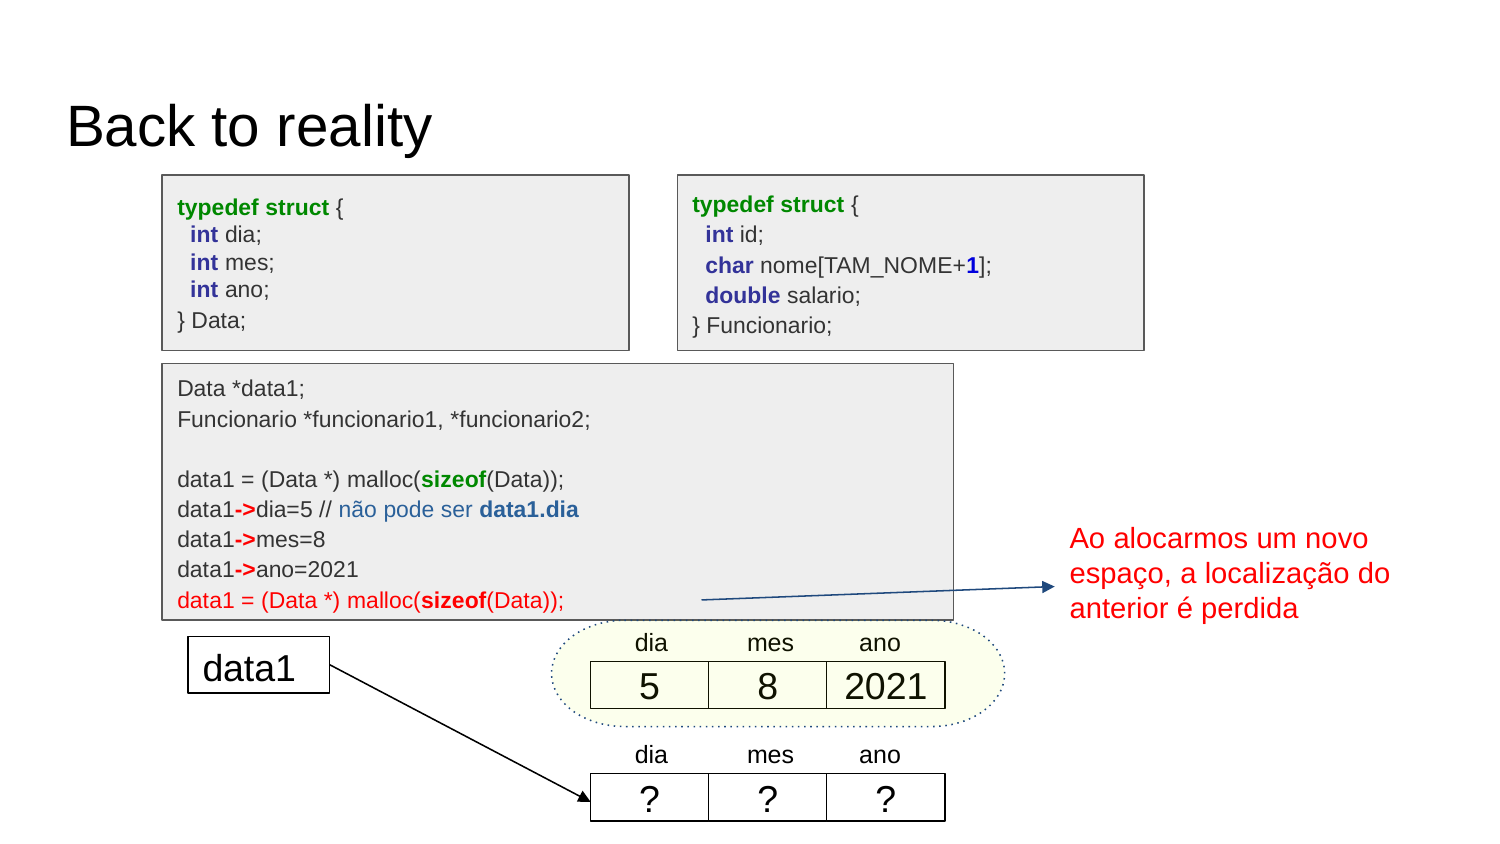

Back to reality
typedef struct {
  int dia;
  int mes;
  int ano;
} Data;
typedef struct {
  int id;
  char nome[TAM_NOME+1];
  double salario;
} Funcionario;
Data *data1;
Funcionario *funcionario1, *funcionario2;

data1 = (Data *) malloc(sizeof(Data));
data1->dia=5 // não pode ser data1.dia
data1->mes=8
data1->ano=2021
data1 = (Data *) malloc(sizeof(Data));
Ao alocarmos um novo espaço, a localização do anterior é perdida
dia
mes
ano

data1

5
8
2021
dia
mes
ano
?
?
?